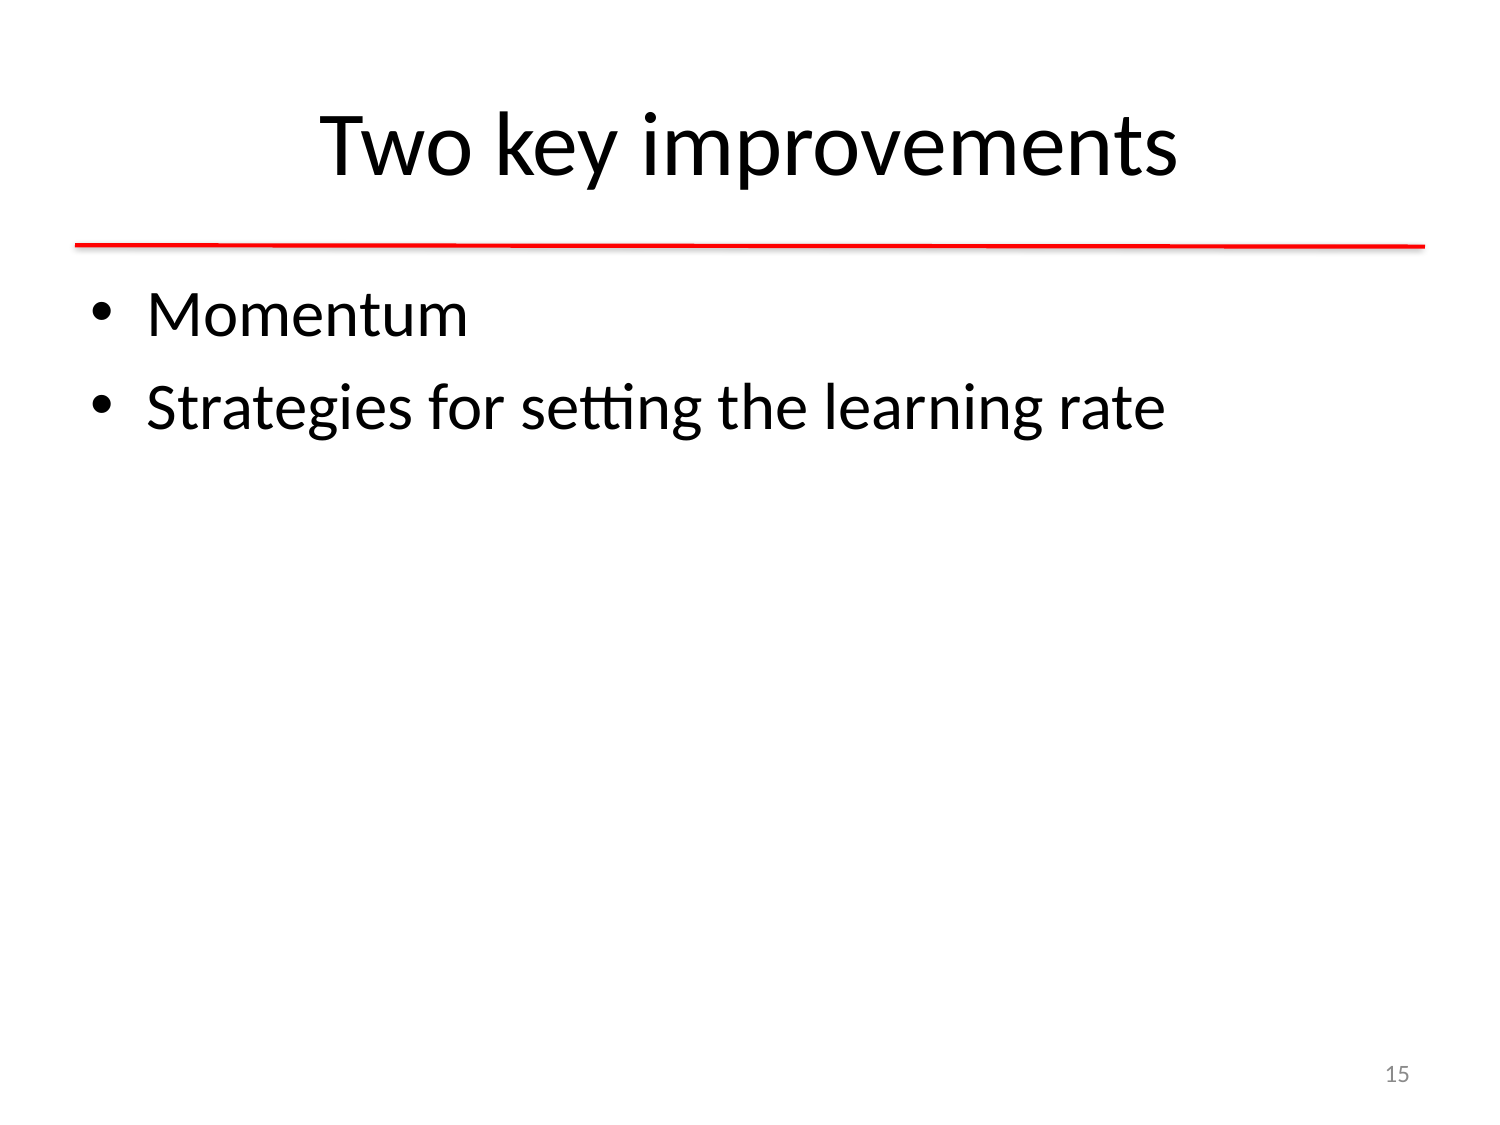

# Two key improvements
Momentum
Strategies for setting the learning rate
15